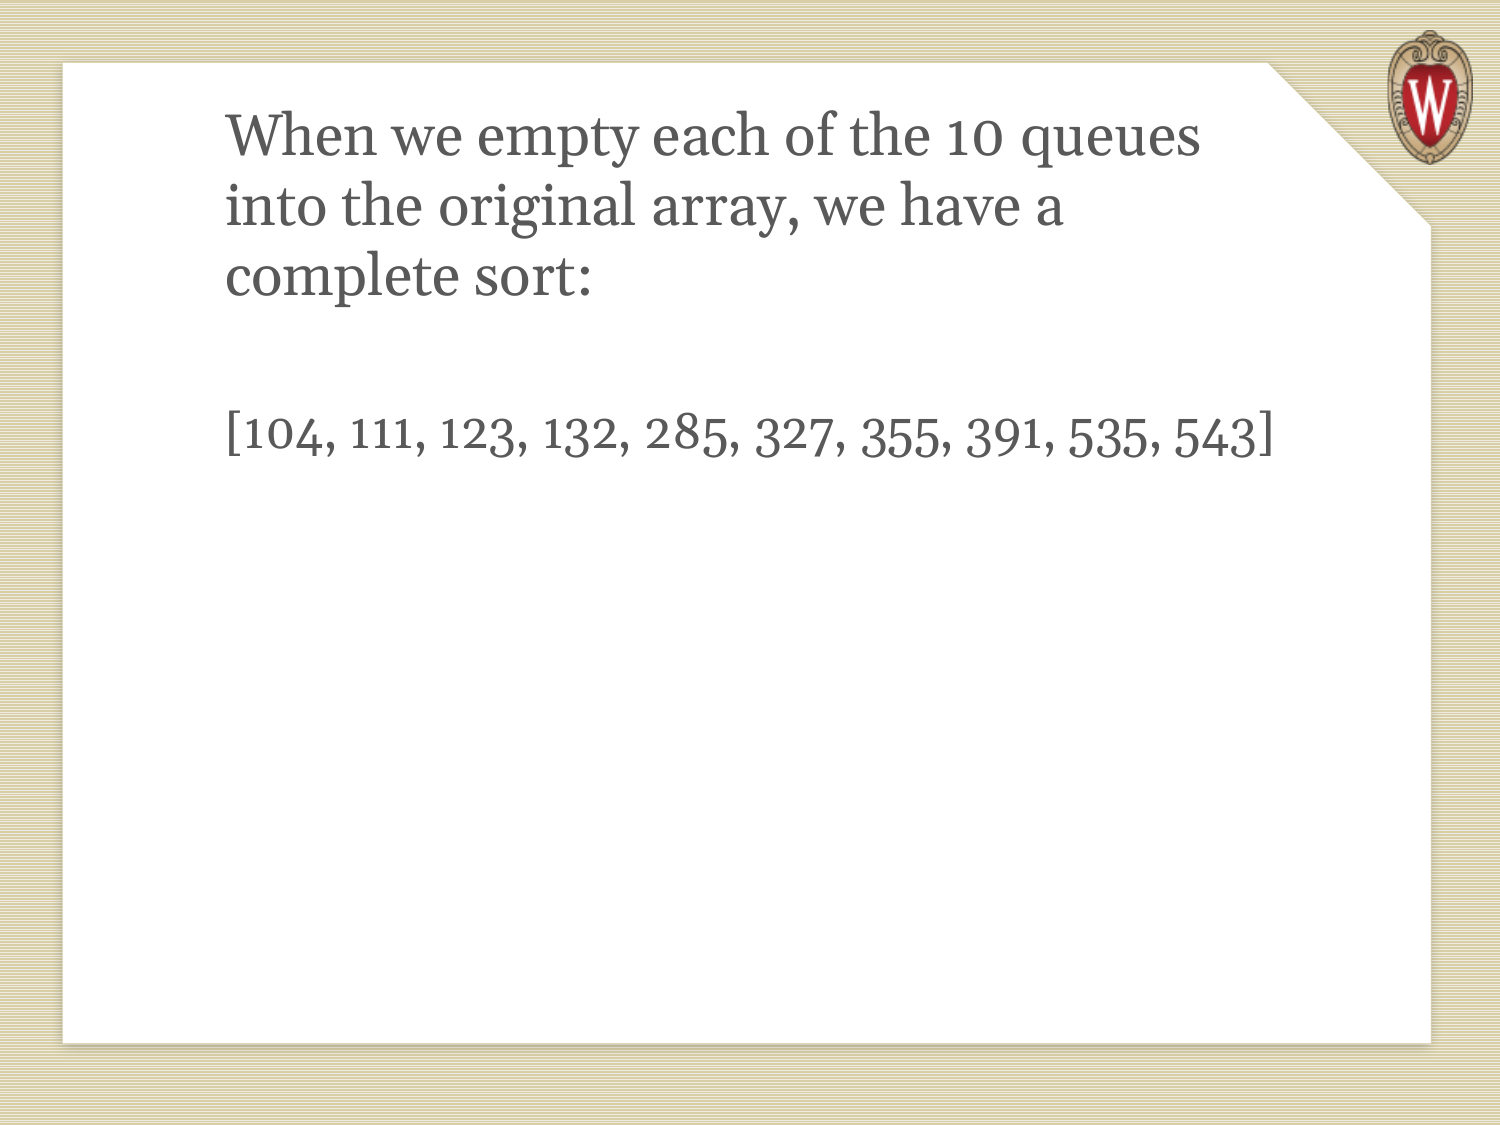

When we empty each of the 10 queues into the original array, we have a complete sort:

[104, 111, 123, 132, 285, 327, 355, 391, 535, 543]